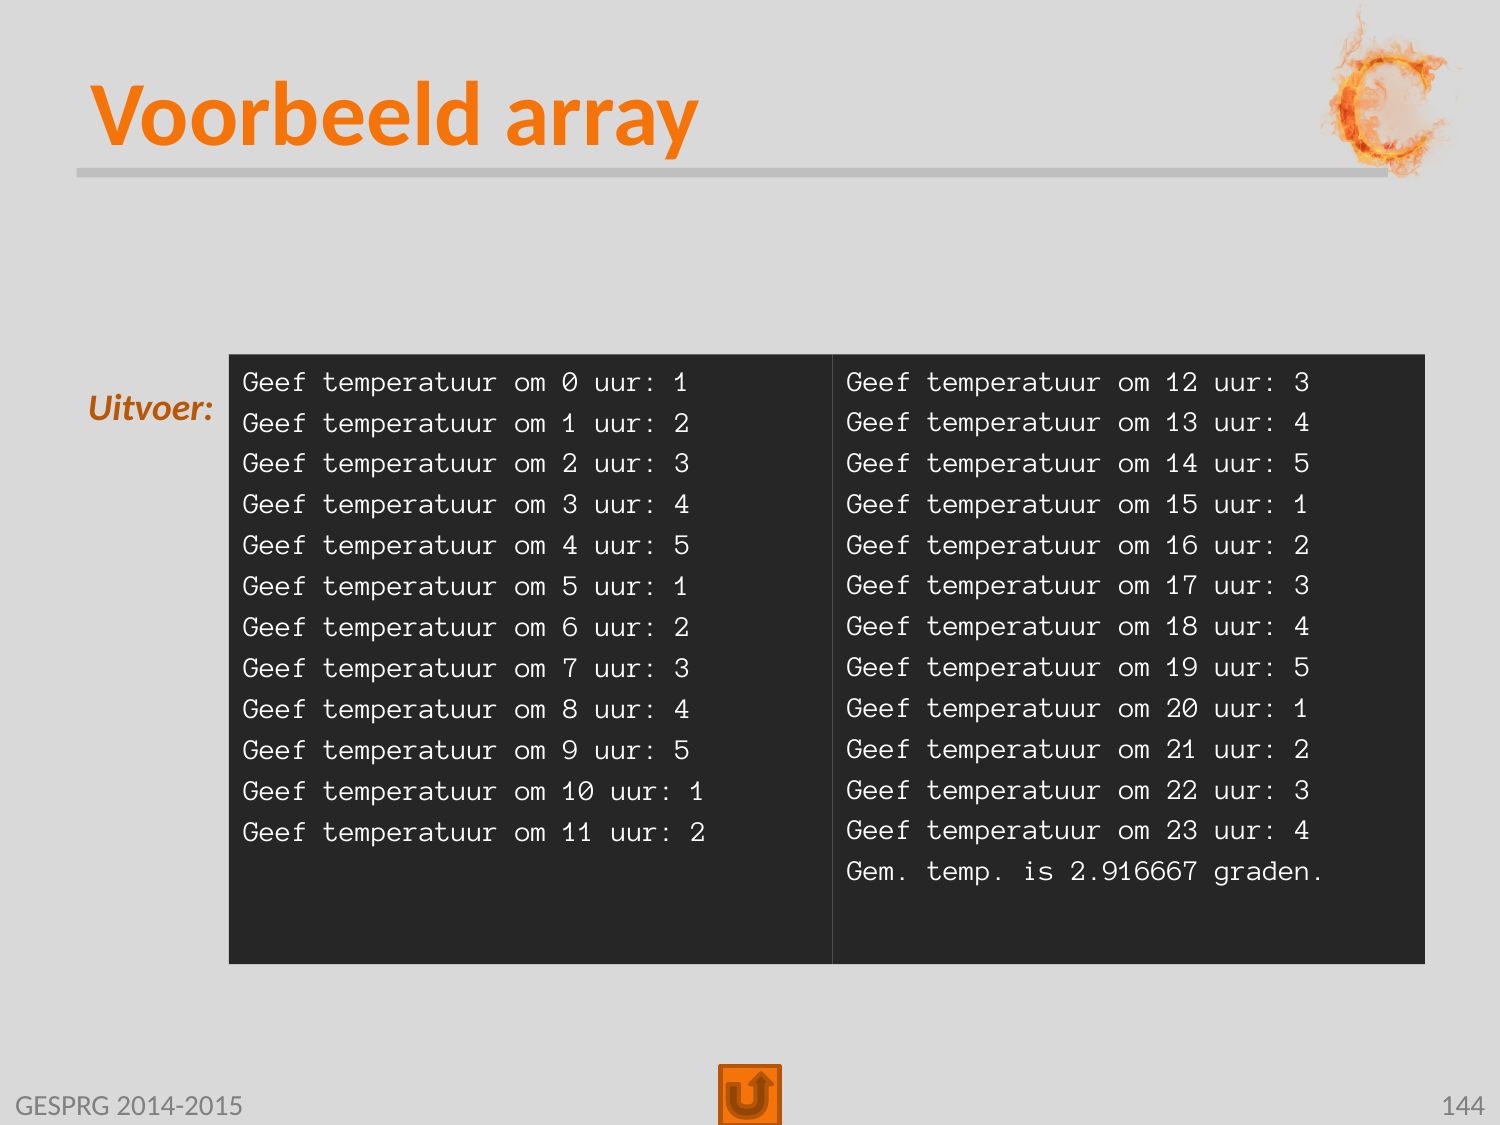

# Voorbeeld array

Geef temperatuur om 0 uur: 1
Geef temperatuur om 1 uur: 2
Geef temperatuur om 2 uur: 3
Geef temperatuur om 3 uur: 4
Geef temperatuur om 4 uur: 5
Geef temperatuur om 5 uur: 1
Geef temperatuur om 6 uur: 2
Geef temperatuur om 7 uur: 3
Geef temperatuur om 8 uur: 4
Geef temperatuur om 9 uur: 5
Geef temperatuur om 10 uur: 1
Geef temperatuur om 11 uur: 2
Geef temperatuur om 12 uur: 3
Geef temperatuur om 13 uur: 4
Geef temperatuur om 14 uur: 5
Geef temperatuur om 15 uur: 1
Geef temperatuur om 16 uur: 2
Geef temperatuur om 17 uur: 3
Geef temperatuur om 18 uur: 4
Geef temperatuur om 19 uur: 5
Geef temperatuur om 20 uur: 1
Geef temperatuur om 21 uur: 2
Geef temperatuur om 22 uur: 3
Geef temperatuur om 23 uur: 4
Gem. temp. is 2.916667 graden.

GESPRG 2014-2015
144